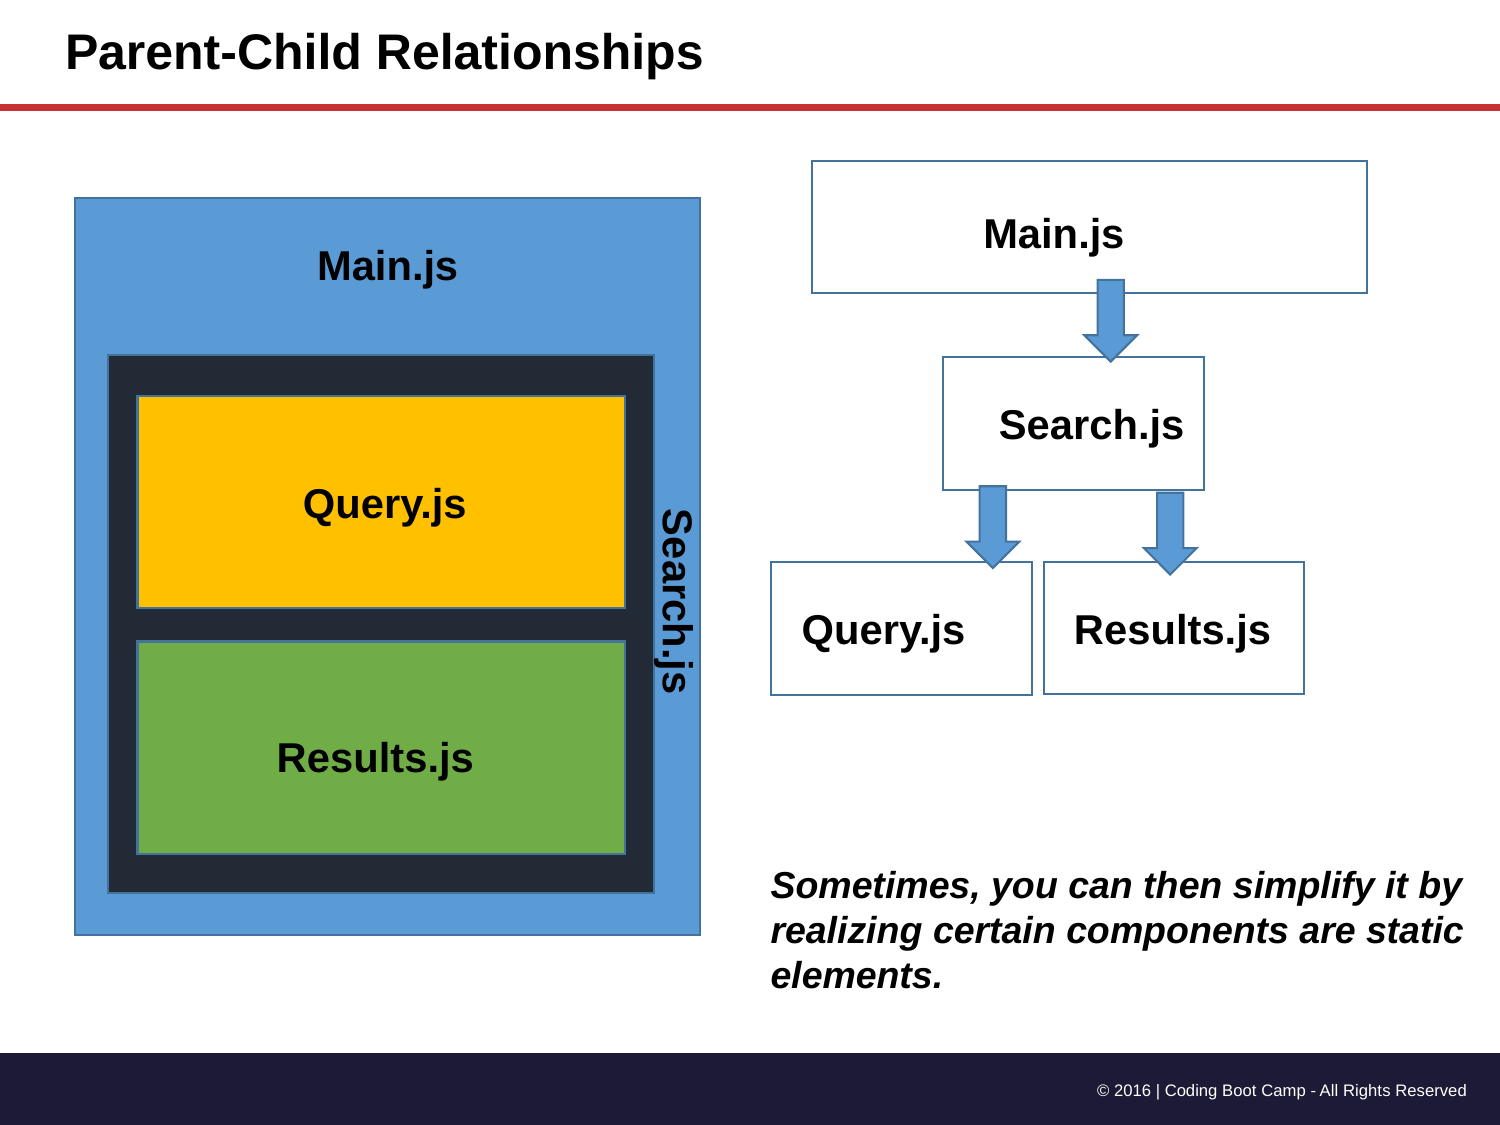

# Parent-Child Relationships

Main.js

Main.js

Search.js

Query.js

Results.js

Query.js
Search.js

Results.js
Sometimes, you can then simplify it by realizing certain components are static elements.